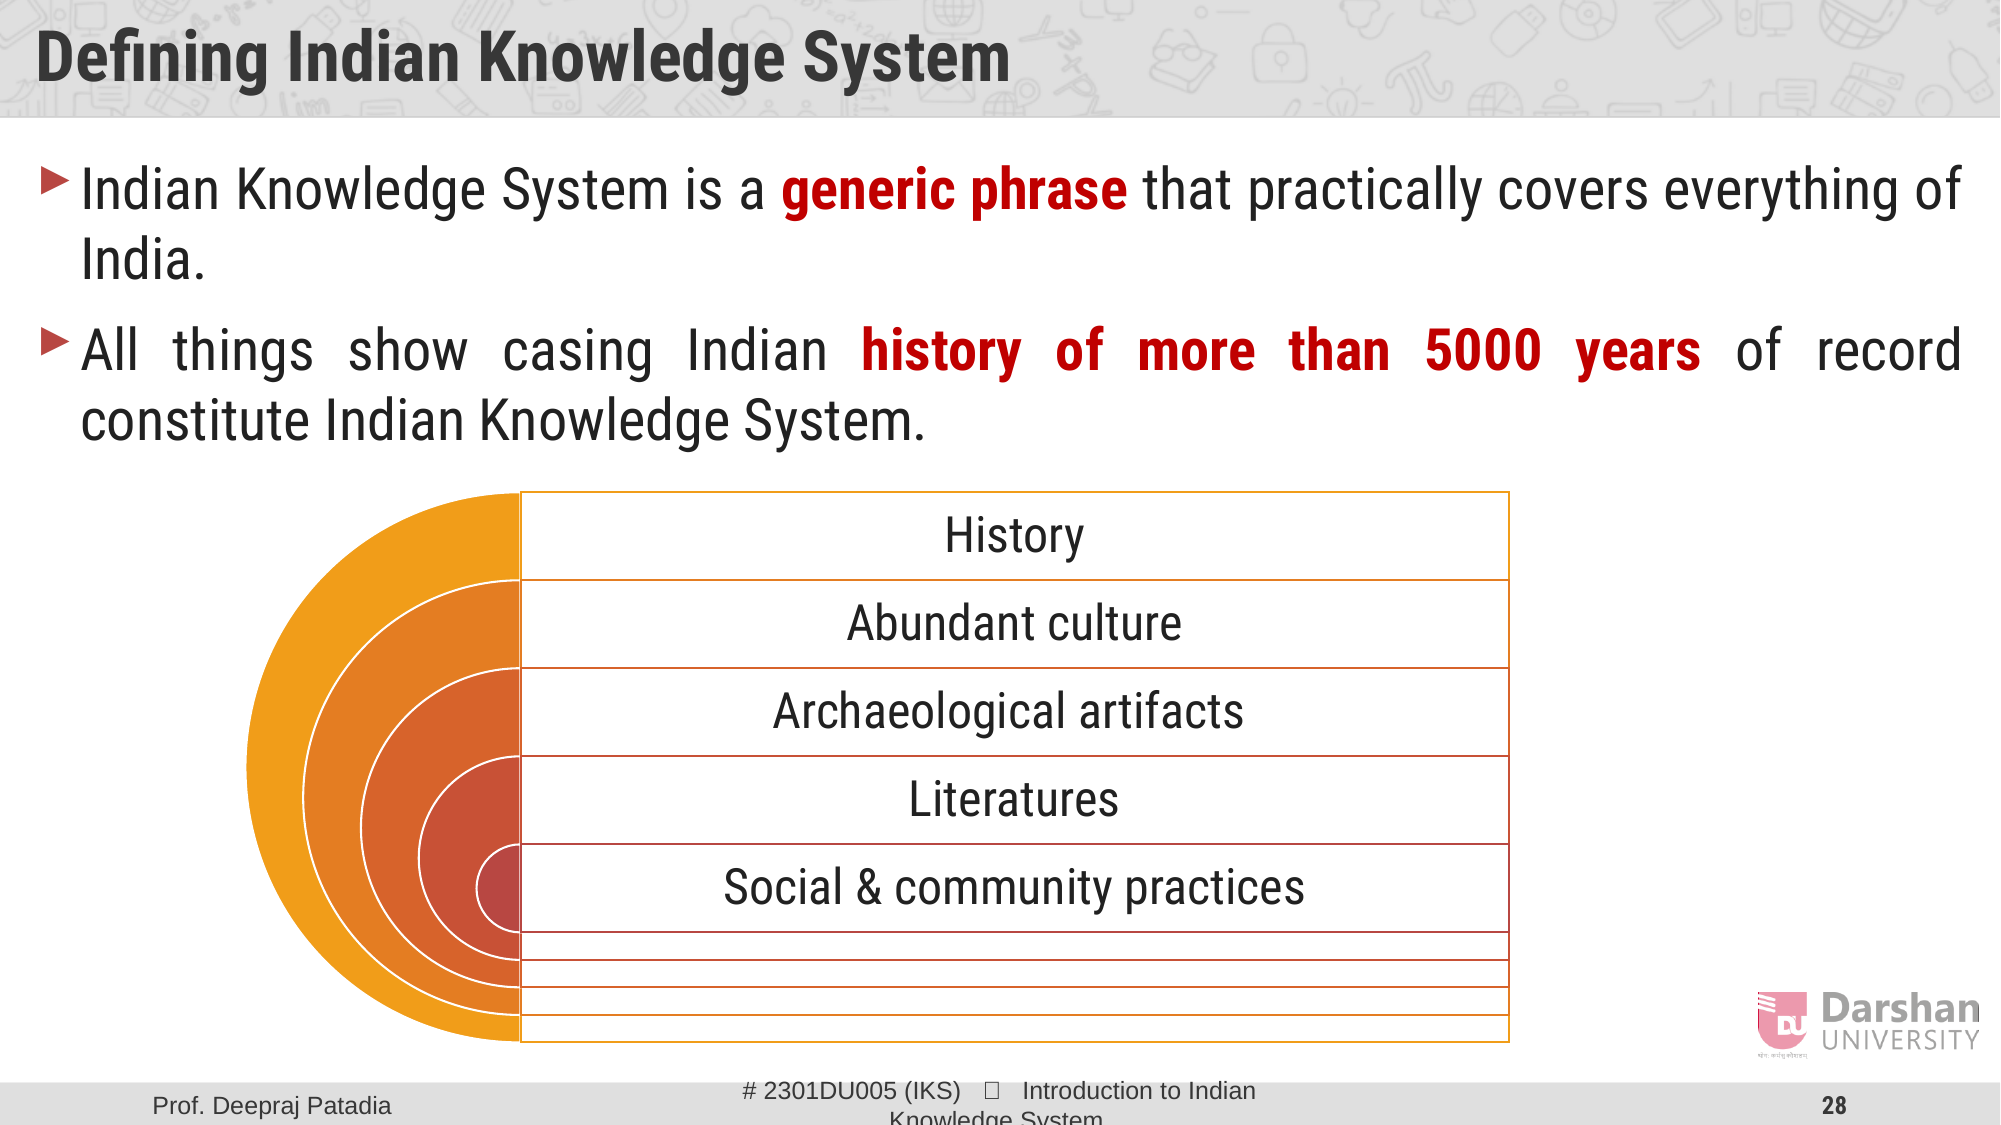

# Defining Indian Knowledge System
Indian Knowledge System is a generic phrase that practically covers everything of India.
All things show casing Indian history of more than 5000 years of record constitute Indian Knowledge System.

History

Abundant culture

Archaeological artifacts

Literatures

Social & community practices